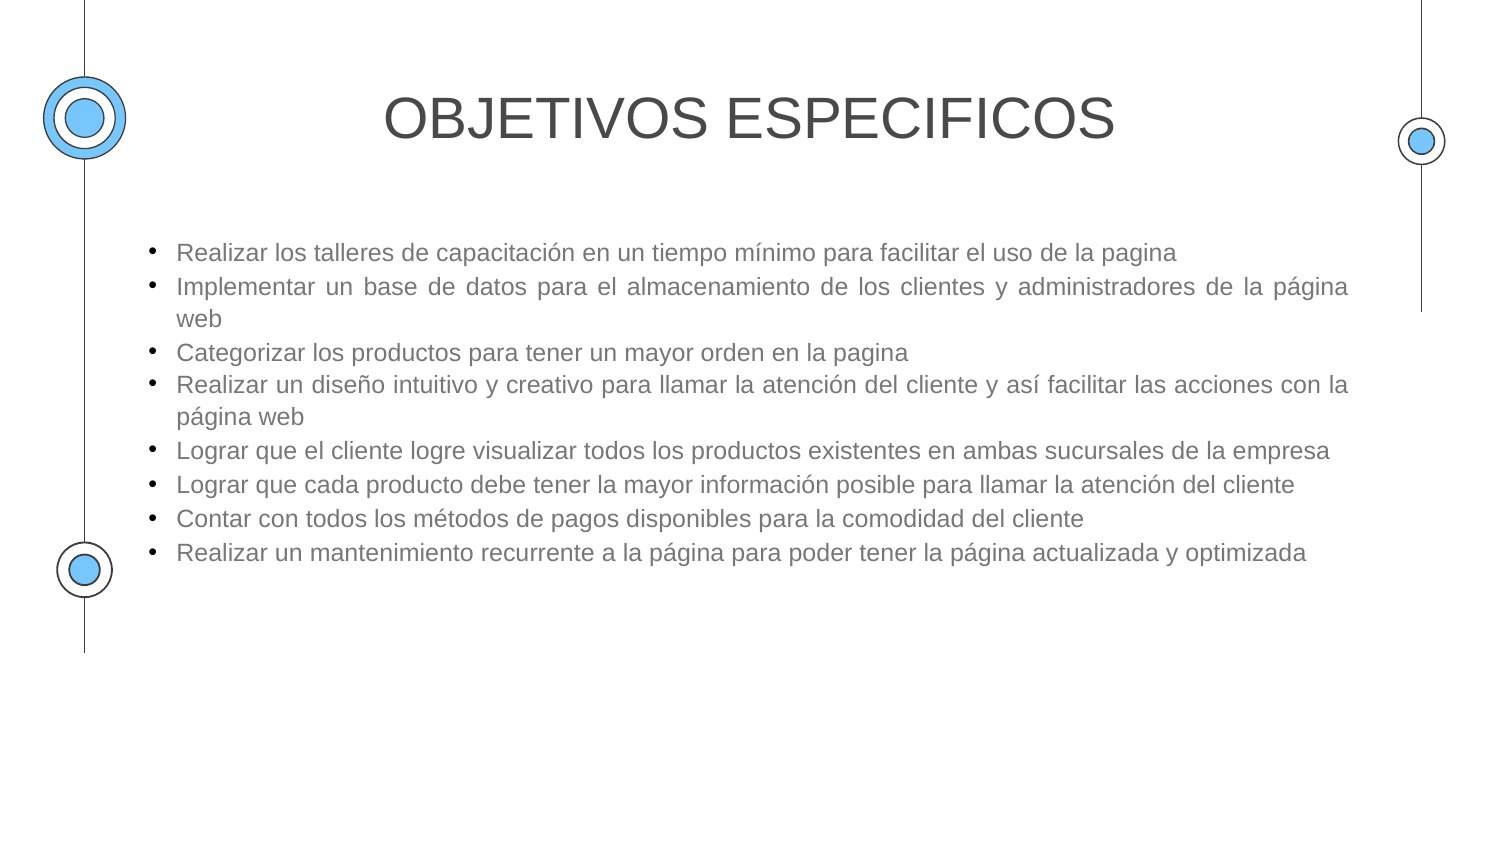

OBJETIVOS ESPECIFICOS

Realizar los talleres de capacitación en un tiempo mínimo para facilitar el uso de la pagina
Implementar un base de datos para el almacenamiento de los clientes y administradores de la página web
Categorizar los productos para tener un mayor orden en la pagina
Realizar un diseño intuitivo y creativo para llamar la atención del cliente y así facilitar las acciones con la página web
Lograr que el cliente logre visualizar todos los productos existentes en ambas sucursales de la empresa
Lograr que cada producto debe tener la mayor información posible para llamar la atención del cliente
Contar con todos los métodos de pagos disponibles para la comodidad del cliente
Realizar un mantenimiento recurrente a la página para poder tener la página actualizada y optimizada